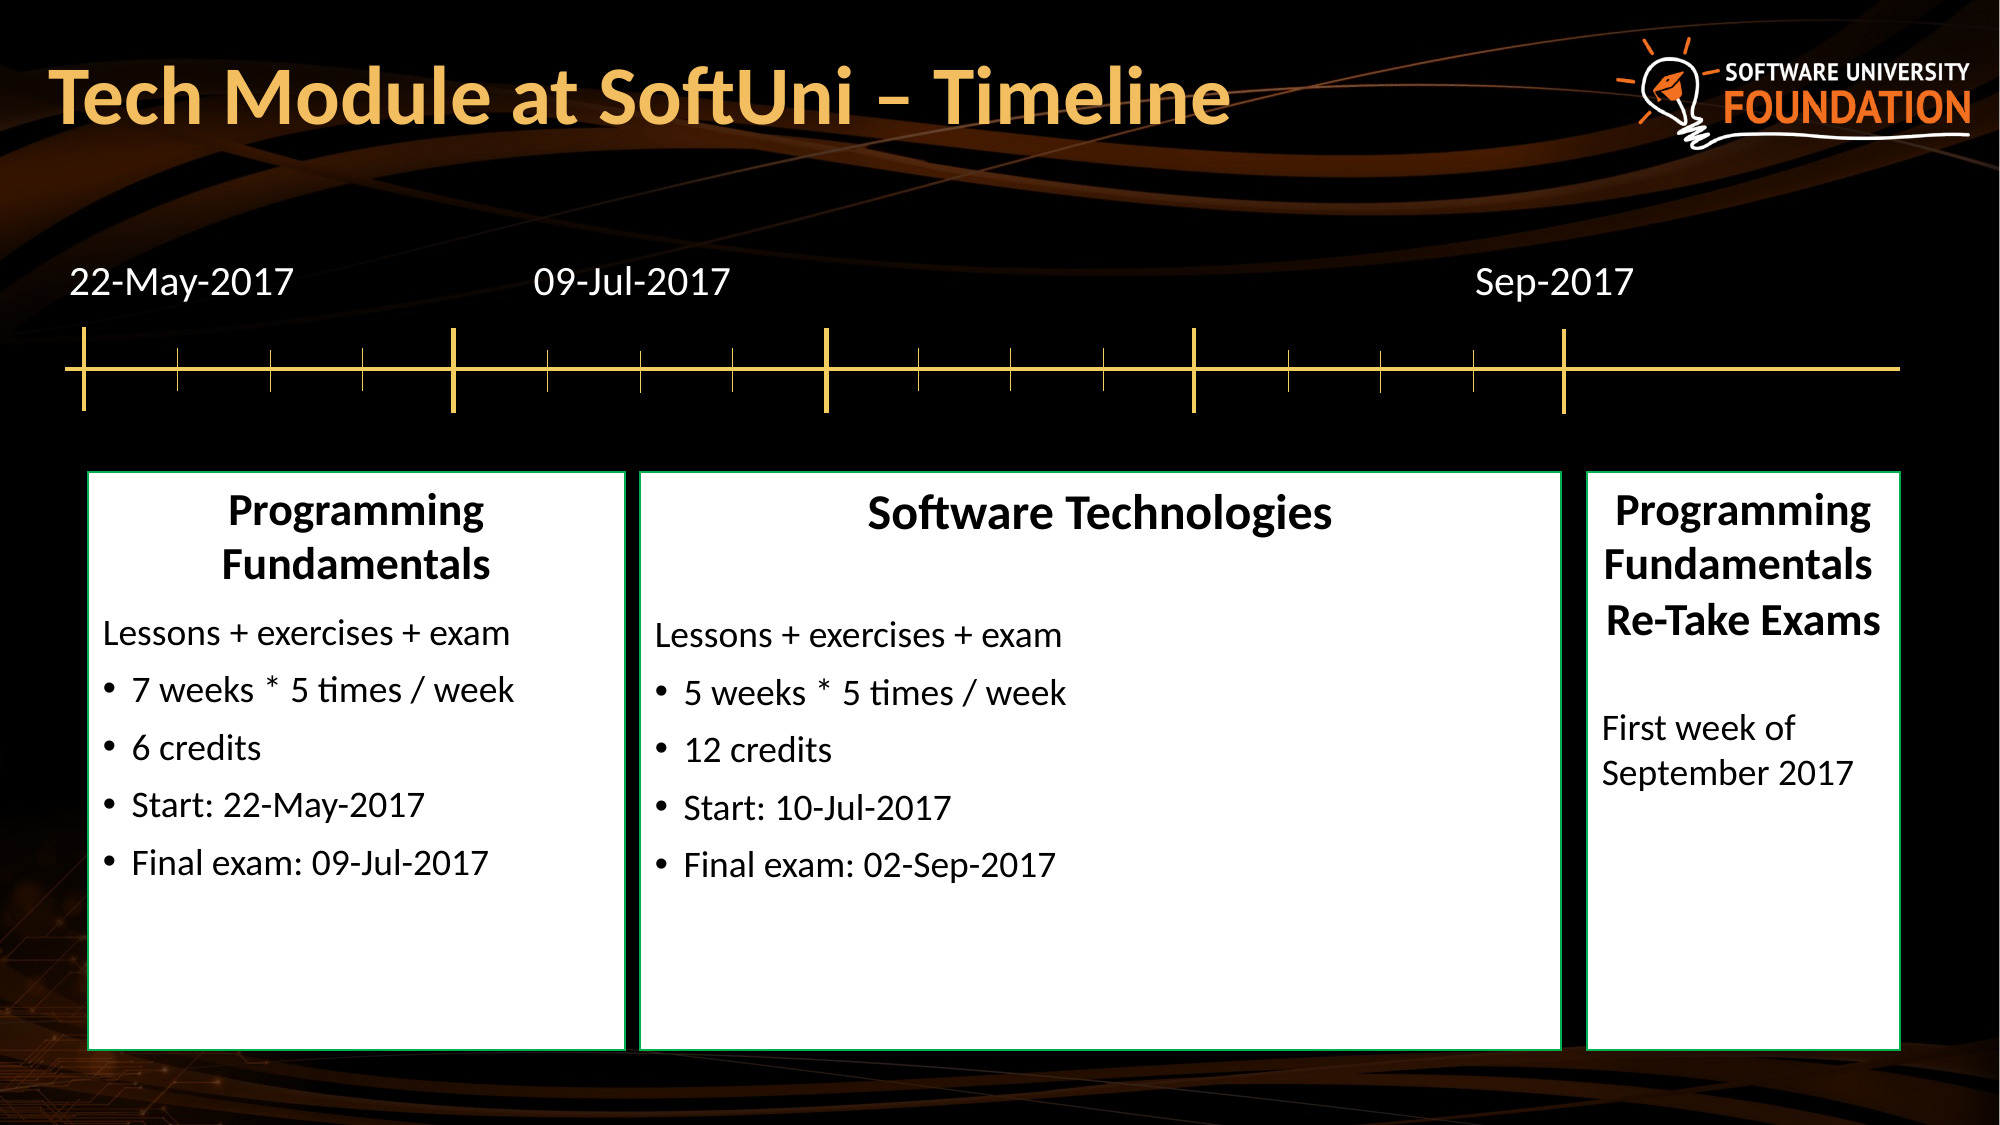

# Tech Module at SoftUni – Timeline
22-May-2017
09-Jul-2017
Sep-2017
Software Technologies

Lessons + exercises + exam
5 weeks * 5 times / week
12 credits
Start: 10-Jul-2017
Final exam: 02-Sep-2017
Programming Fundamentals
Re-Take Exams

First week of September 2017
Programming Fundamentals
Lessons + exercises + exam
7 weeks * 5 times / week
6 credits
Start: 22-May-2017
Final exam: 09-Jul-2017